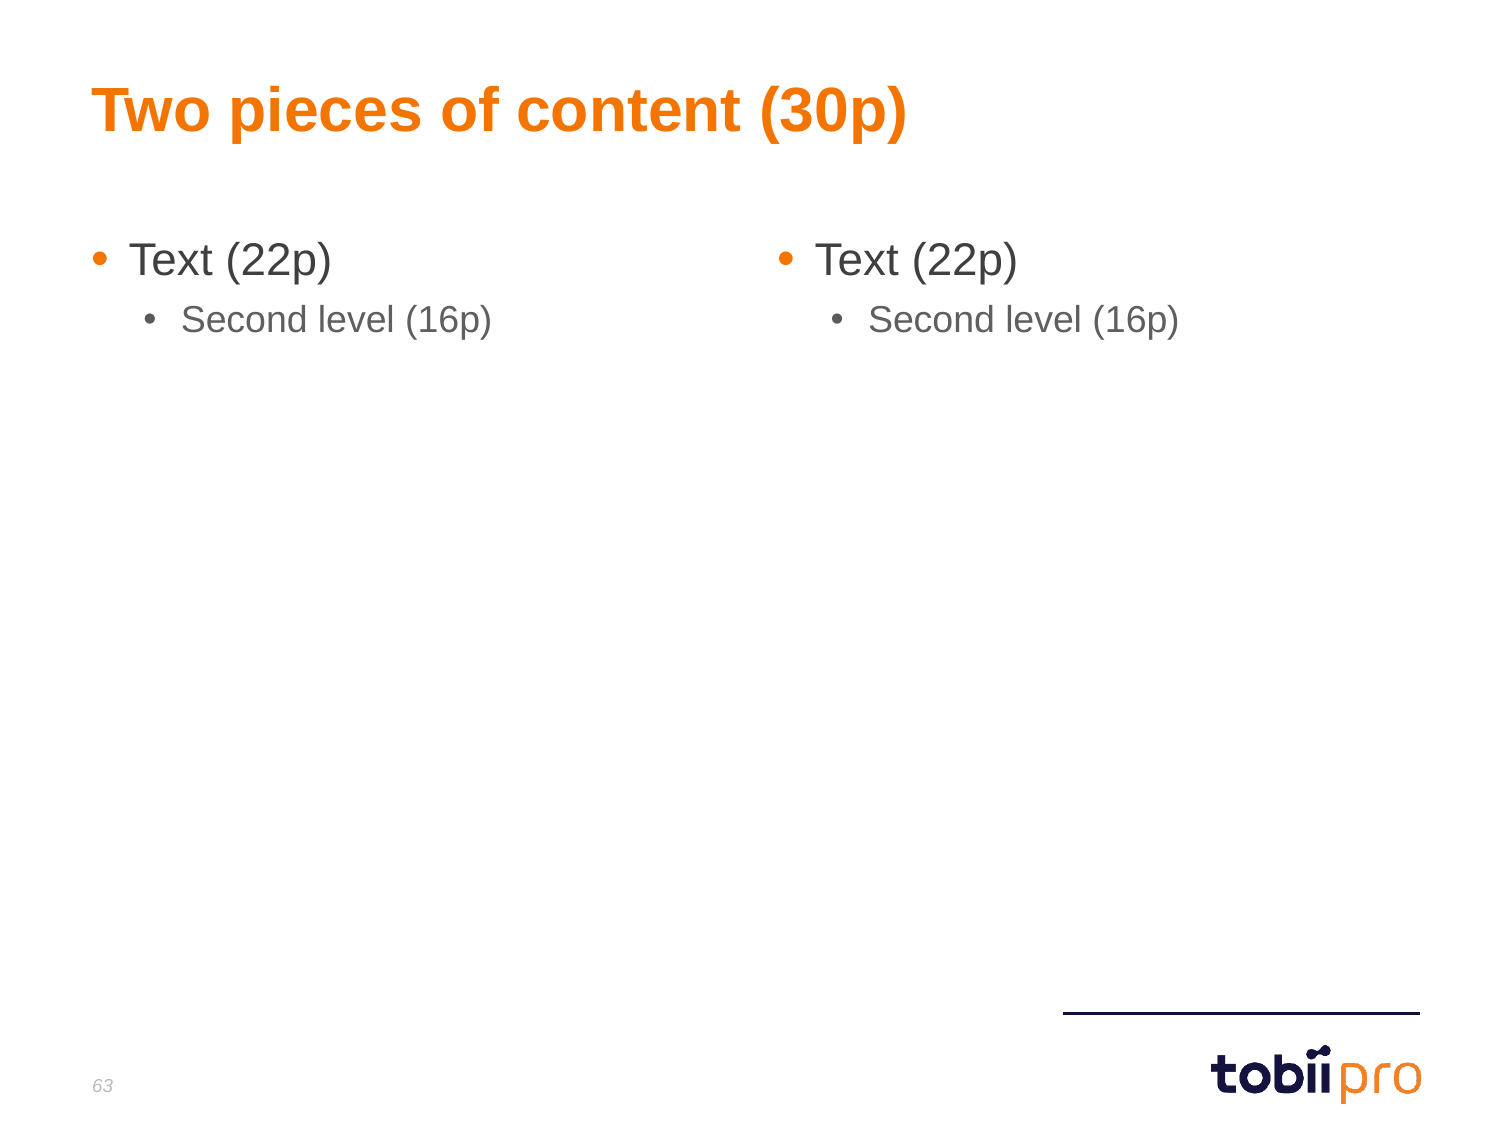

# Two pieces of content (30p)
Text (22p)
Second level (16p)
Text (22p)
Second level (16p)
63